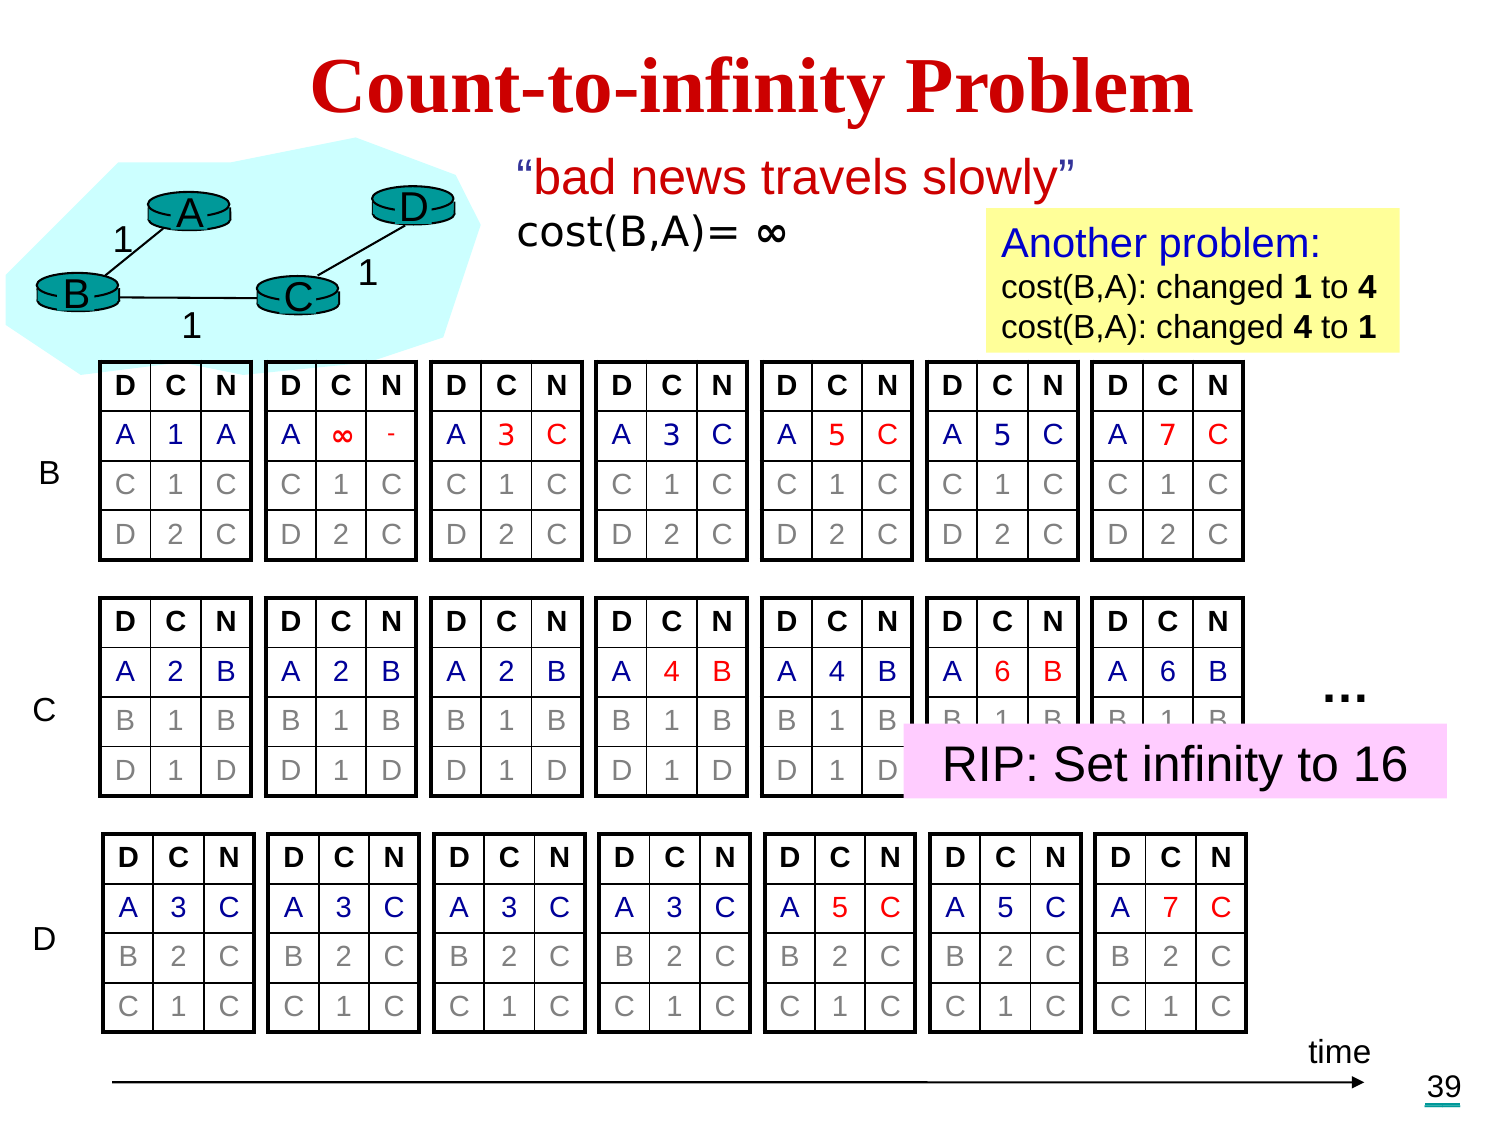

# Count-to-infinity Problem
“bad news travels slowly”
cost(B,A)= ∞

D

A

 1
Another problem:
cost(B,A): changed 1 to 4
cost(B,A): changed 4 to 1

1
B

C

1

| D | C | N |
| --- | --- | --- |
| A | 1 | A |
| C | 1 | C |
| D | 2 | C |
| D | C | N |
| --- | --- | --- |
| A | ∞ | - |
| C | 1 | C |
| D | 2 | C |
| D | C | N |
| --- | --- | --- |
| A | 3 | C |
| C | 1 | C |
| D | 2 | C |
| D | C | N |
| --- | --- | --- |
| A | 3 | C |
| C | 1 | C |
| D | 2 | C |
| D | C | N |
| --- | --- | --- |
| A | 5 | C |
| C | 1 | C |
| D | 2 | C |
| D | C | N |
| --- | --- | --- |
| A | 5 | C |
| C | 1 | C |
| D | 2 | C |
| D | C | N |
| --- | --- | --- |
| A | 7 | C |
| C | 1 | C |
| D | 2 | C |
B
| D | C | N |
| --- | --- | --- |
| A | 2 | B |
| B | 1 | B |
| D | 1 | D |
| D | C | N |
| --- | --- | --- |
| A | 2 | B |
| B | 1 | B |
| D | 1 | D |
| D | C | N |
| --- | --- | --- |
| A | 2 | B |
| B | 1 | B |
| D | 1 | D |
| D | C | N |
| --- | --- | --- |
| A | 4 | B |
| B | 1 | B |
| D | 1 | D |
| D | C | N |
| --- | --- | --- |
| A | 4 | B |
| B | 1 | B |
| D | 1 | D |
| D | C | N |
| --- | --- | --- |
| A | 6 | B |
| B | 1 | B |
| D | 1 | D |
| D | C | N |
| --- | --- | --- |
| A | 6 | B |
| B | 1 | B |
| D | 1 | D |
…
C
RIP: Set infinity to 16
| D | C | N |
| --- | --- | --- |
| A | 3 | C |
| B | 2 | C |
| C | 1 | C |
| D | C | N |
| --- | --- | --- |
| A | 3 | C |
| B | 2 | C |
| C | 1 | C |
| D | C | N |
| --- | --- | --- |
| A | 3 | C |
| B | 2 | C |
| C | 1 | C |
| D | C | N |
| --- | --- | --- |
| A | 3 | C |
| B | 2 | C |
| C | 1 | C |
| D | C | N |
| --- | --- | --- |
| A | 5 | C |
| B | 2 | C |
| C | 1 | C |
| D | C | N |
| --- | --- | --- |
| A | 5 | C |
| B | 2 | C |
| C | 1 | C |
| D | C | N |
| --- | --- | --- |
| A | 7 | C |
| B | 2 | C |
| C | 1 | C |
D
time